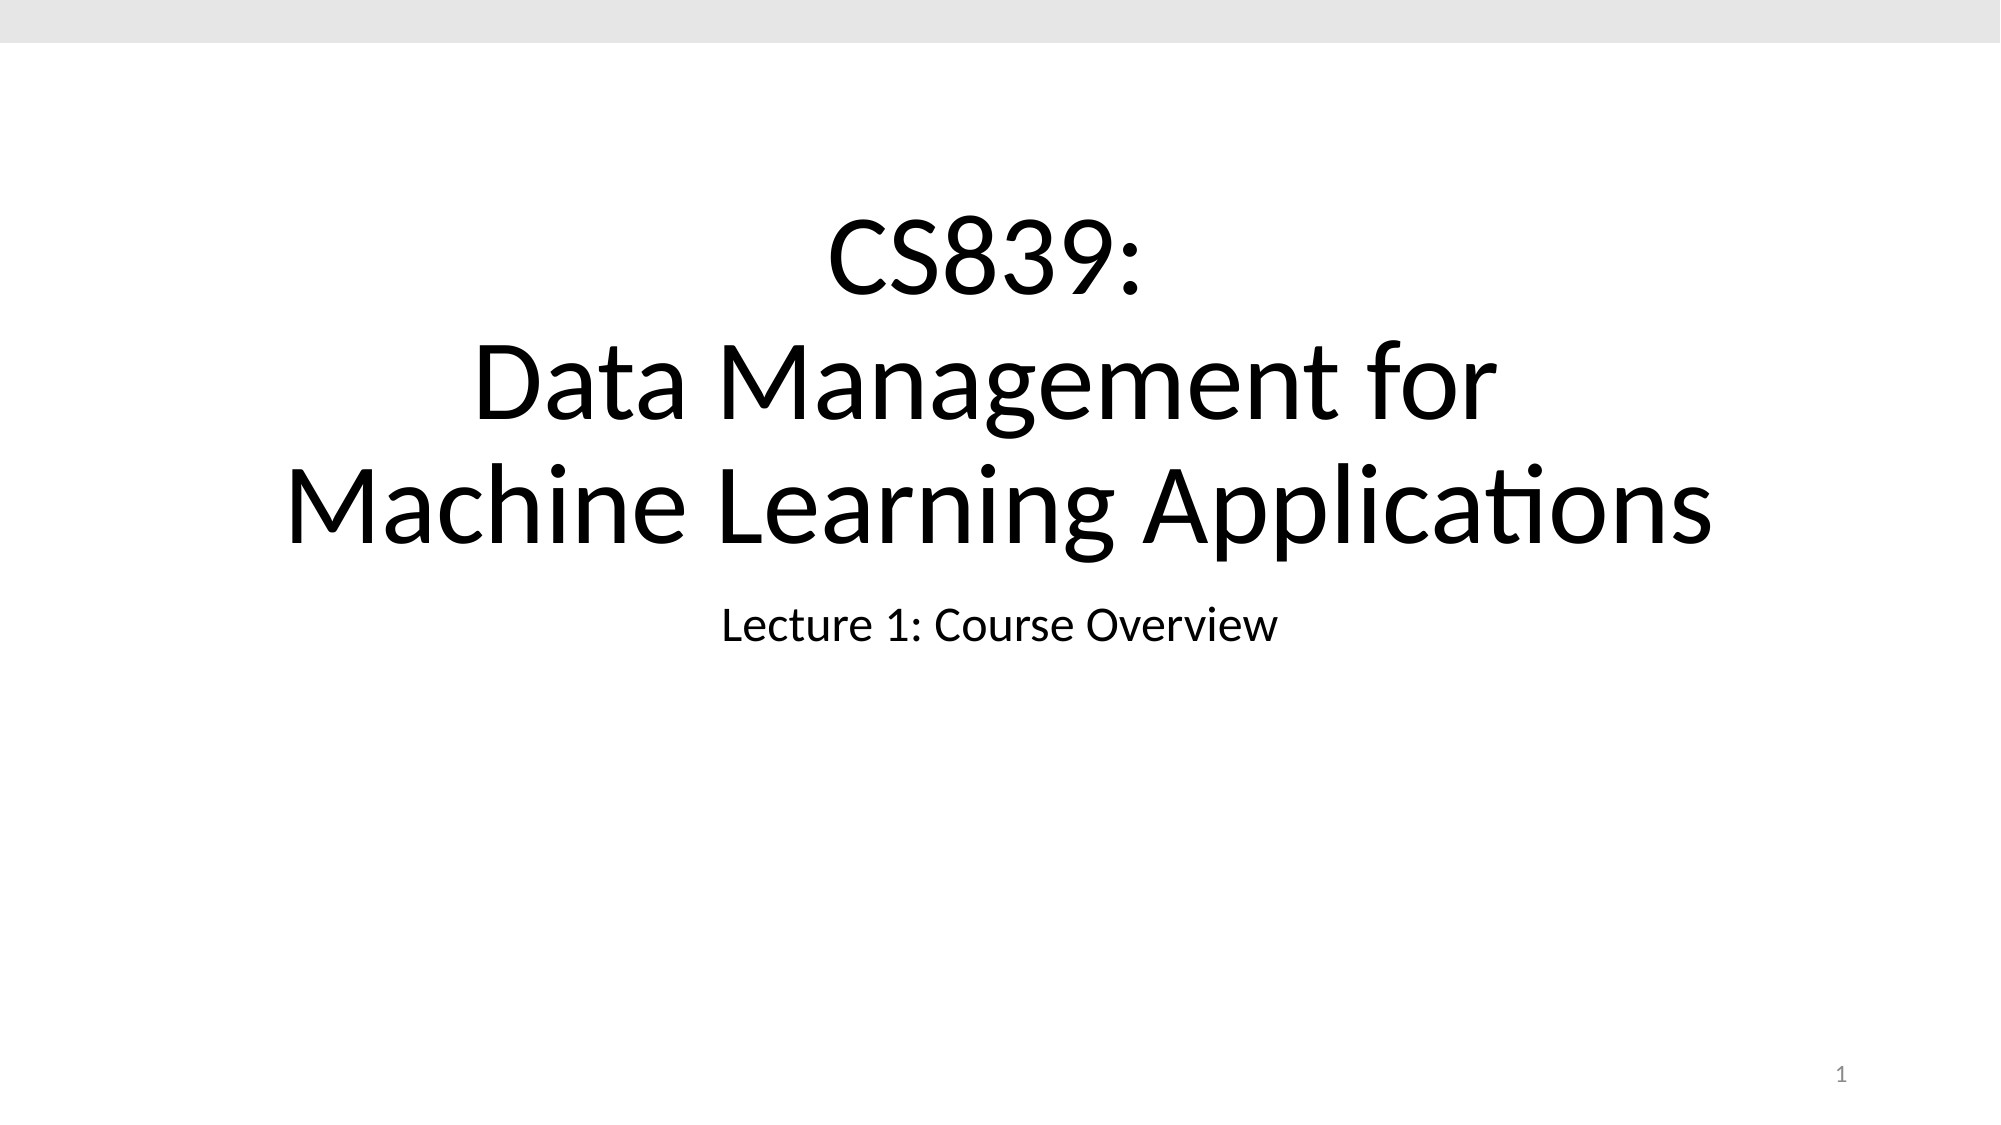

# CS839: Data Management for Machine Learning Applications
Lecture 1: Course Overview
1